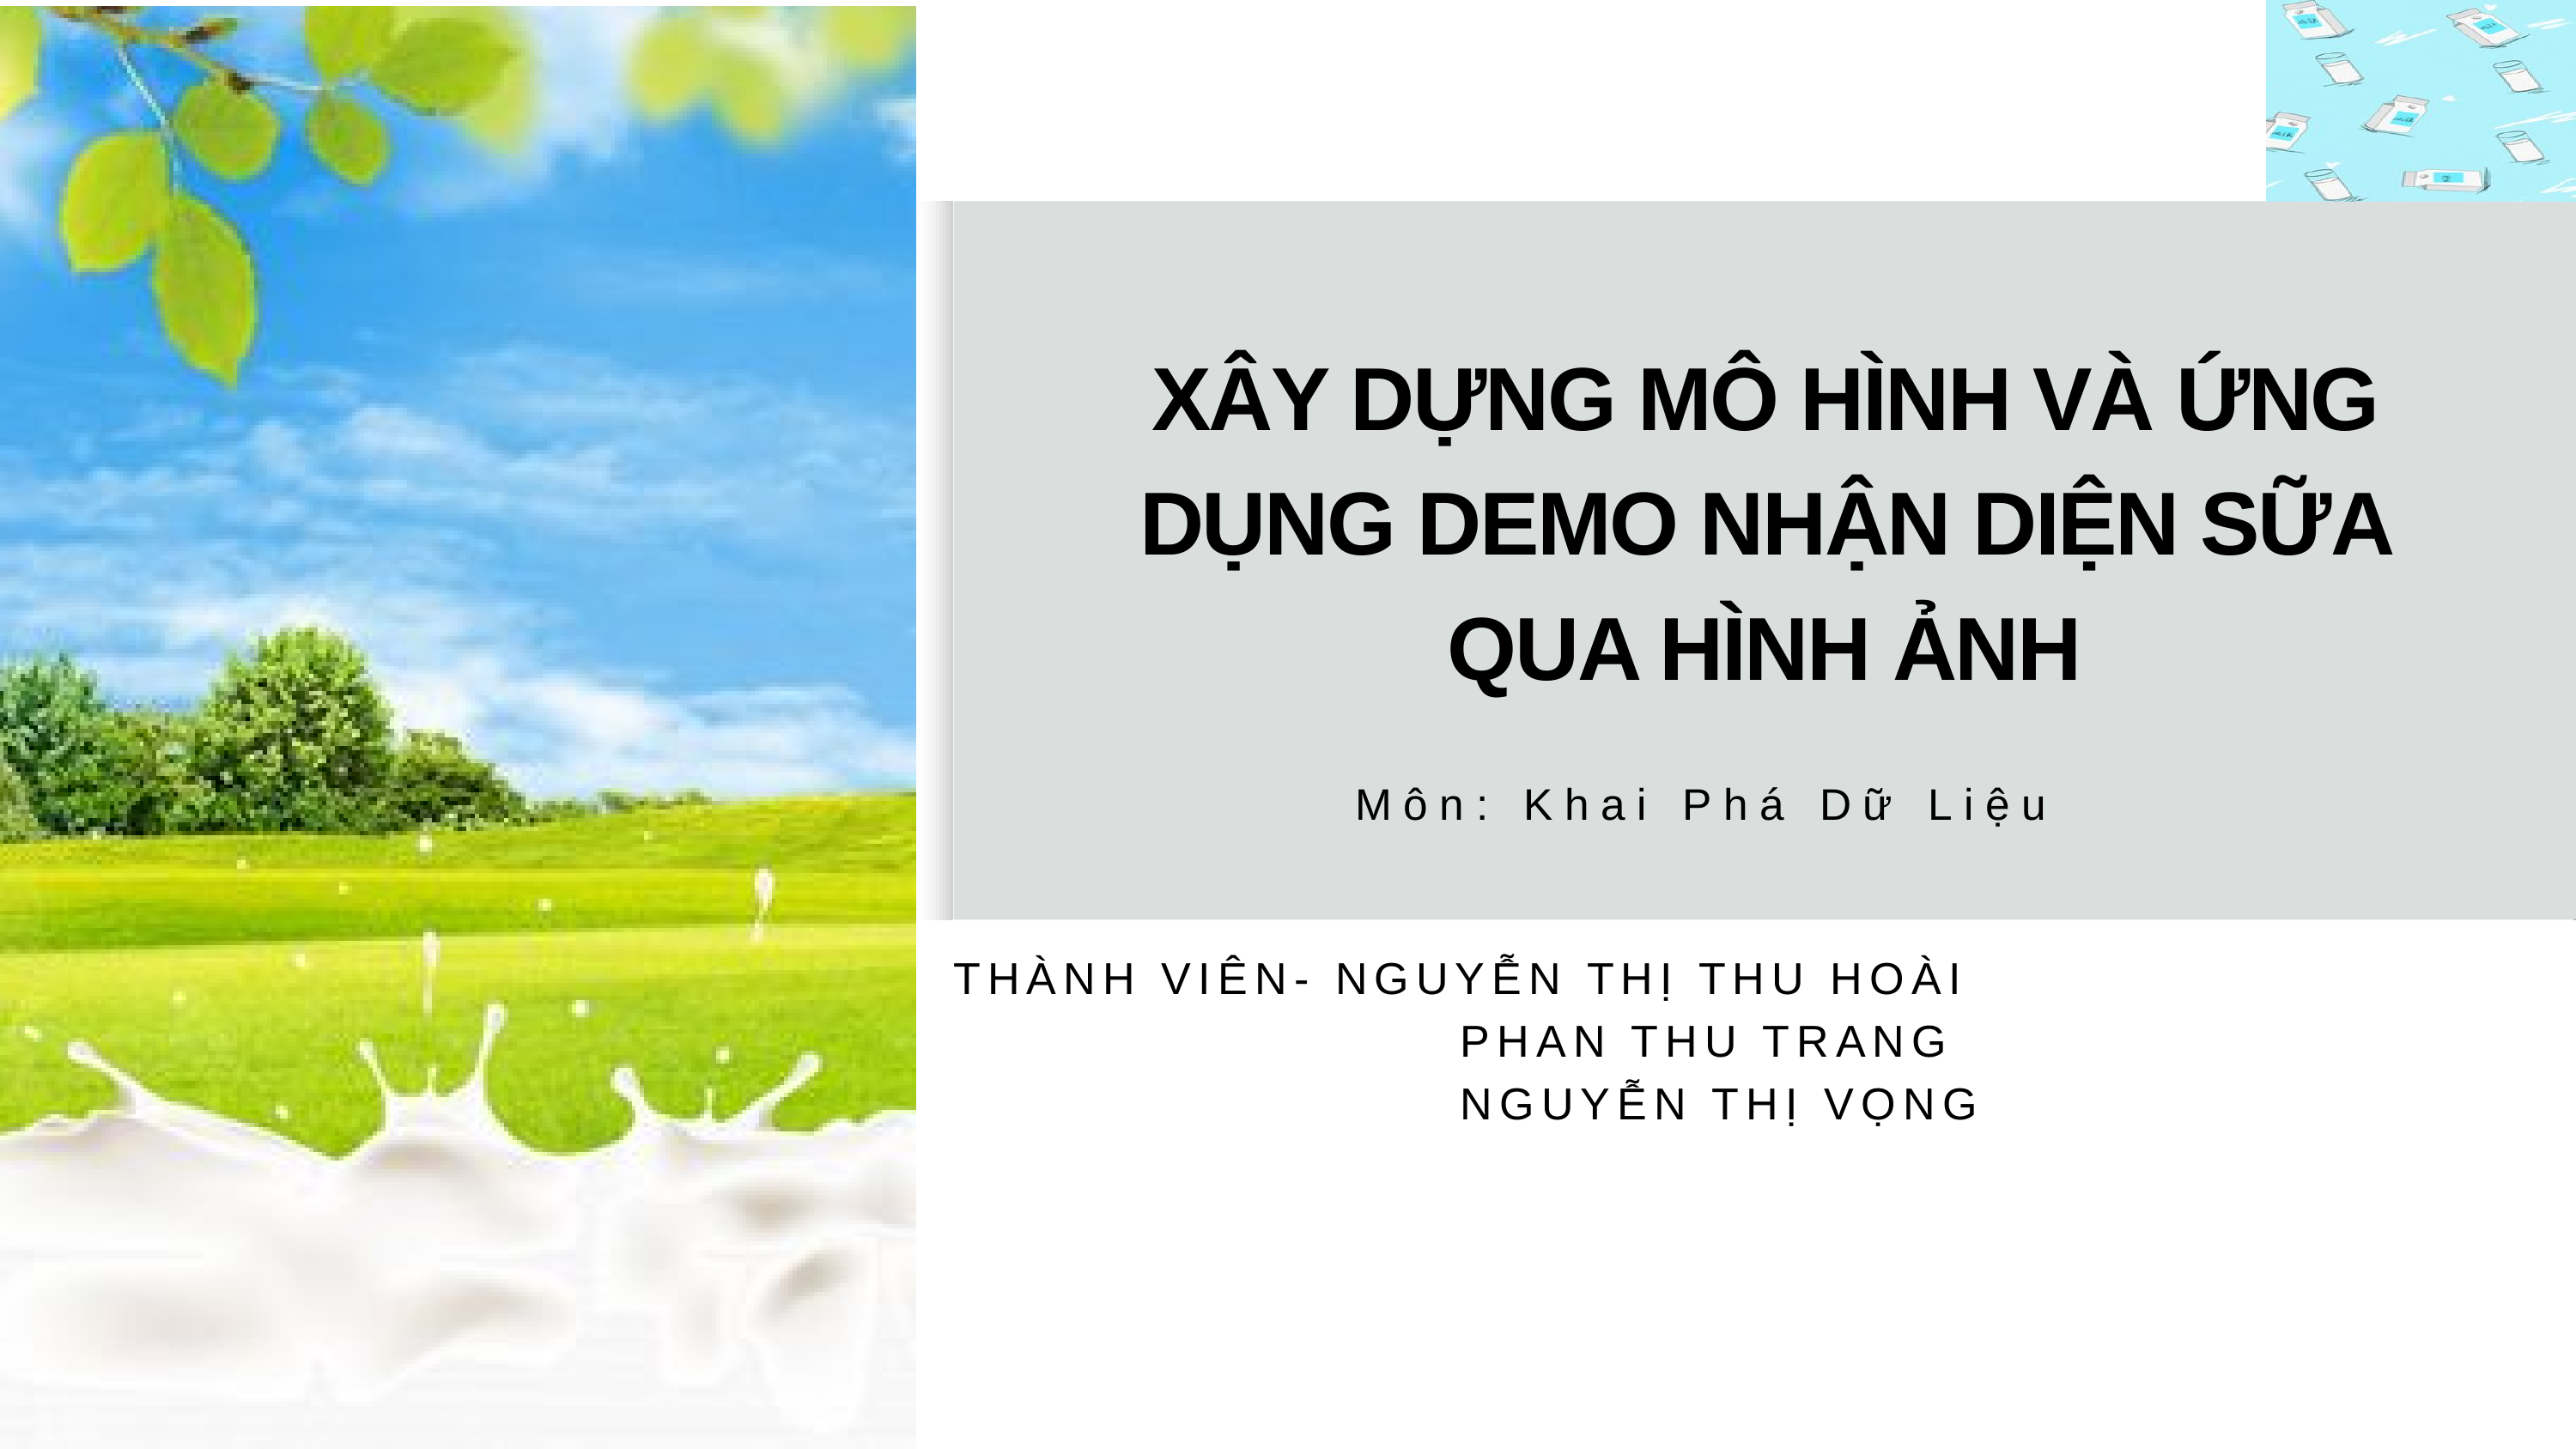

XÂY DỰNG MÔ HÌNH VÀ ỨNG DỤNG DEMO NHẬN DIỆN SỮA QUA HÌNH ẢNH

Môn: Khai Phá Dữ Liệu
THÀNH VIÊN- NGUYỄN THỊ THU HOÀI
                          PHAN THU TRANG
                          NGUYỄN THỊ VỌNG